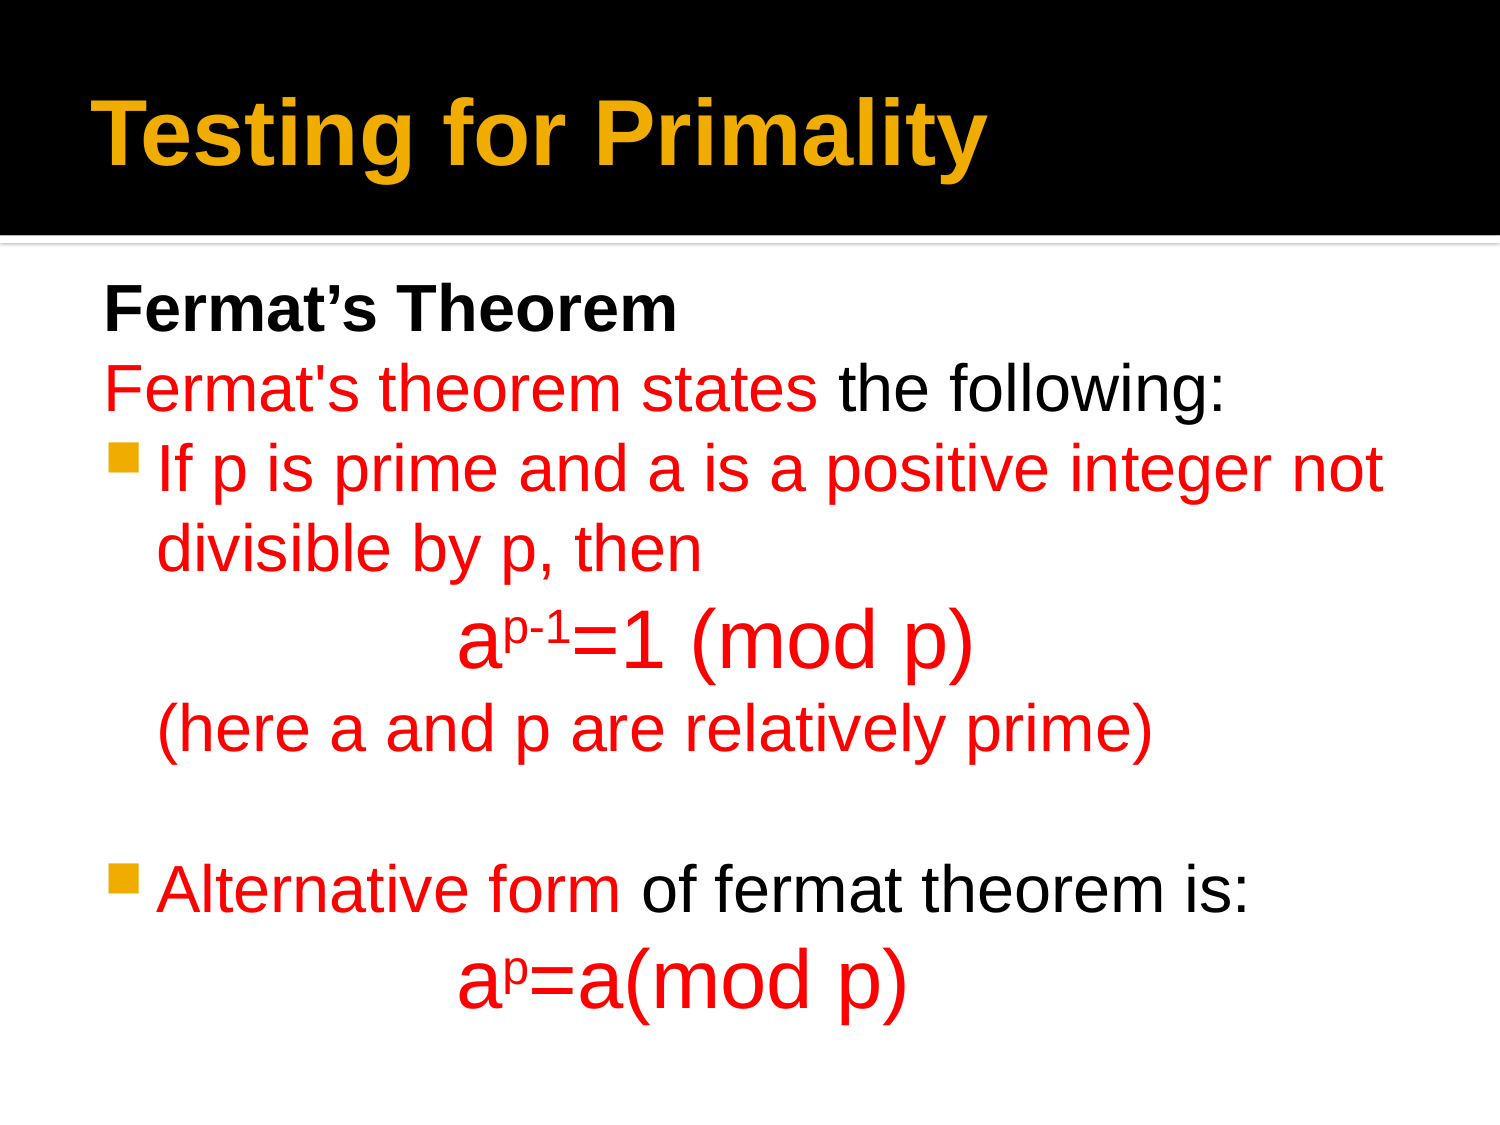

# Testing for Primality
Fermat’s Theorem
Fermat's theorem states the following:
If p is prime and a is a positive integer not divisible by p, then
		ap-1=1 (mod p)
(here a and p are relatively prime)

Alternative form of fermat theorem is:
		ap=a(mod p)